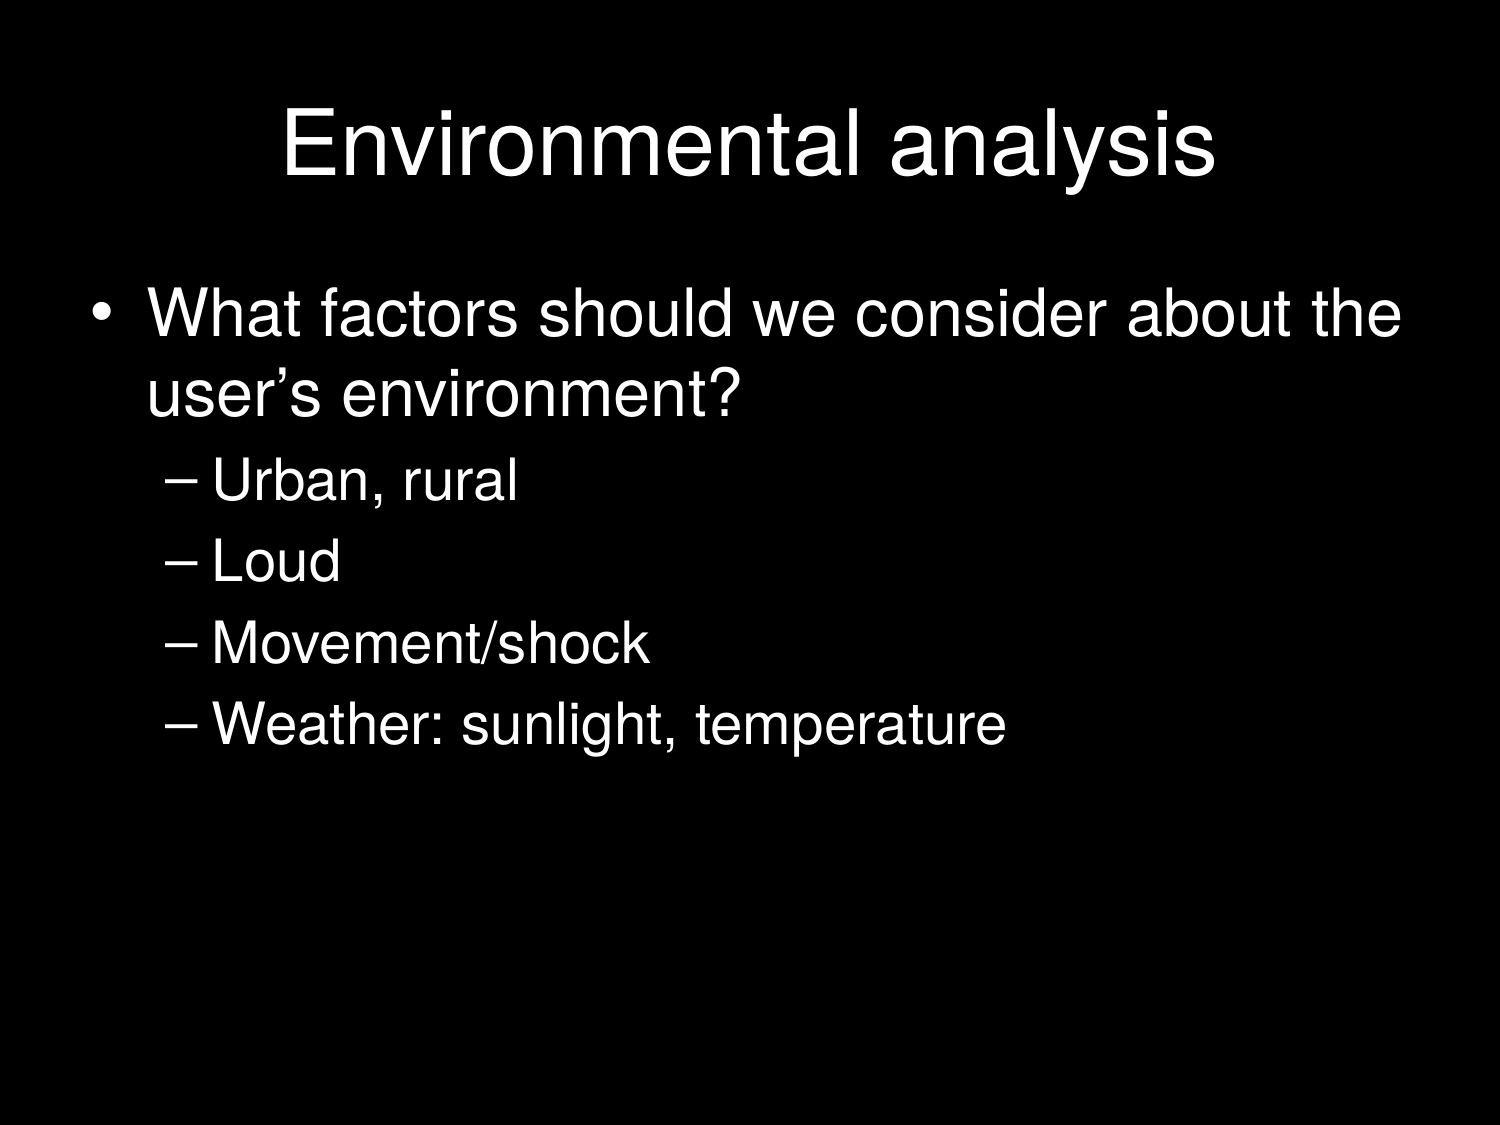

# Environmental analysis
What factors should we consider about the user’s environment?
Urban, rural
Loud
Movement/shock
Weather: sunlight, temperature